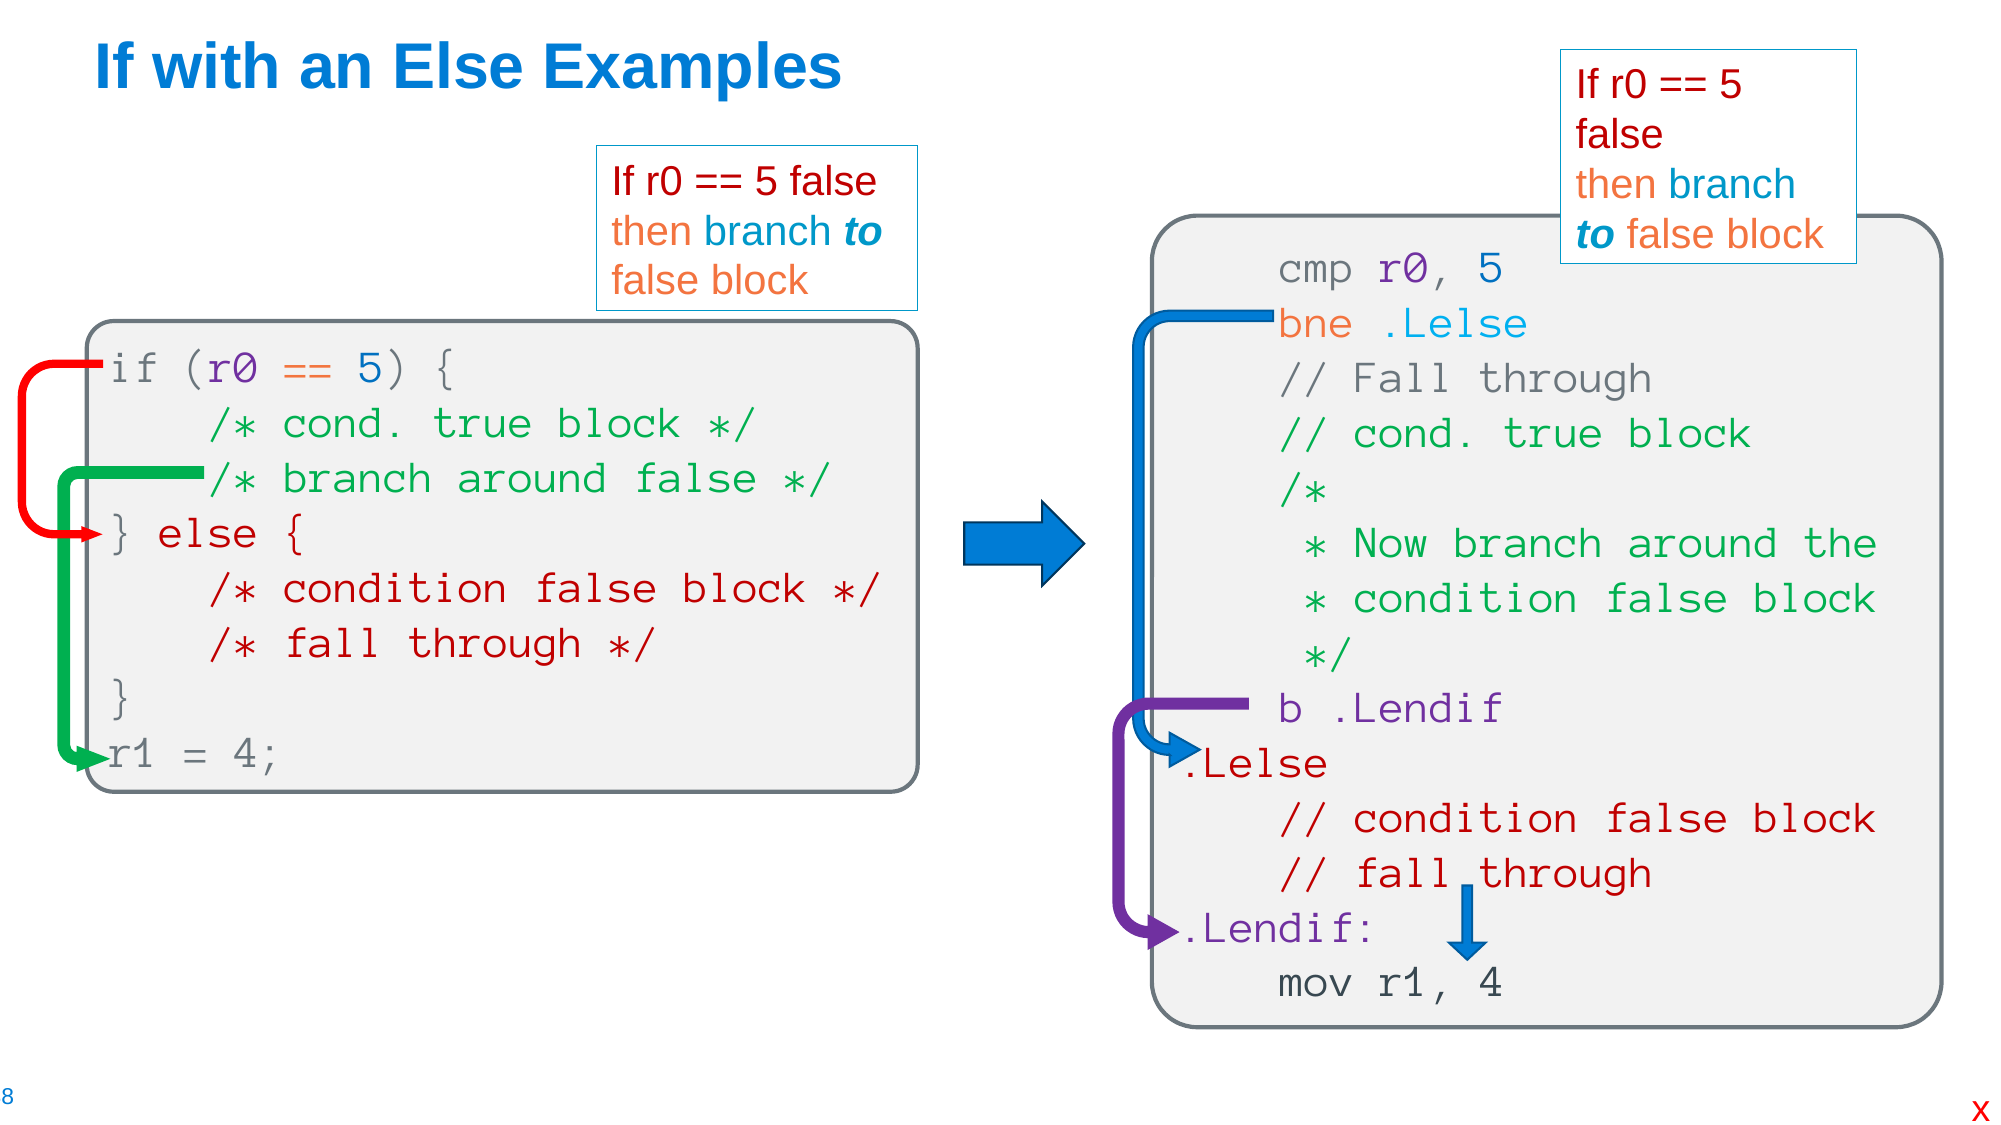

# If with an Else Examples
If r0 == 5 false
then branch to false block
If r0 == 5 false
then branch to false block
    cmp r0, 5
    bne .Lelse
    // Fall through
    // cond. true block
    /*
     * Now branch around the
     * condition false block
     */
    b .Lendif
.Lelse
    // condition false block
    // fall through
.Lendif:
    mov r1, 4
if (r0 == 5) {
    /* cond. true block */
    /* branch around false */
} else {
    /* condition false block */
    /* fall through */
}
r1 = 4;

x